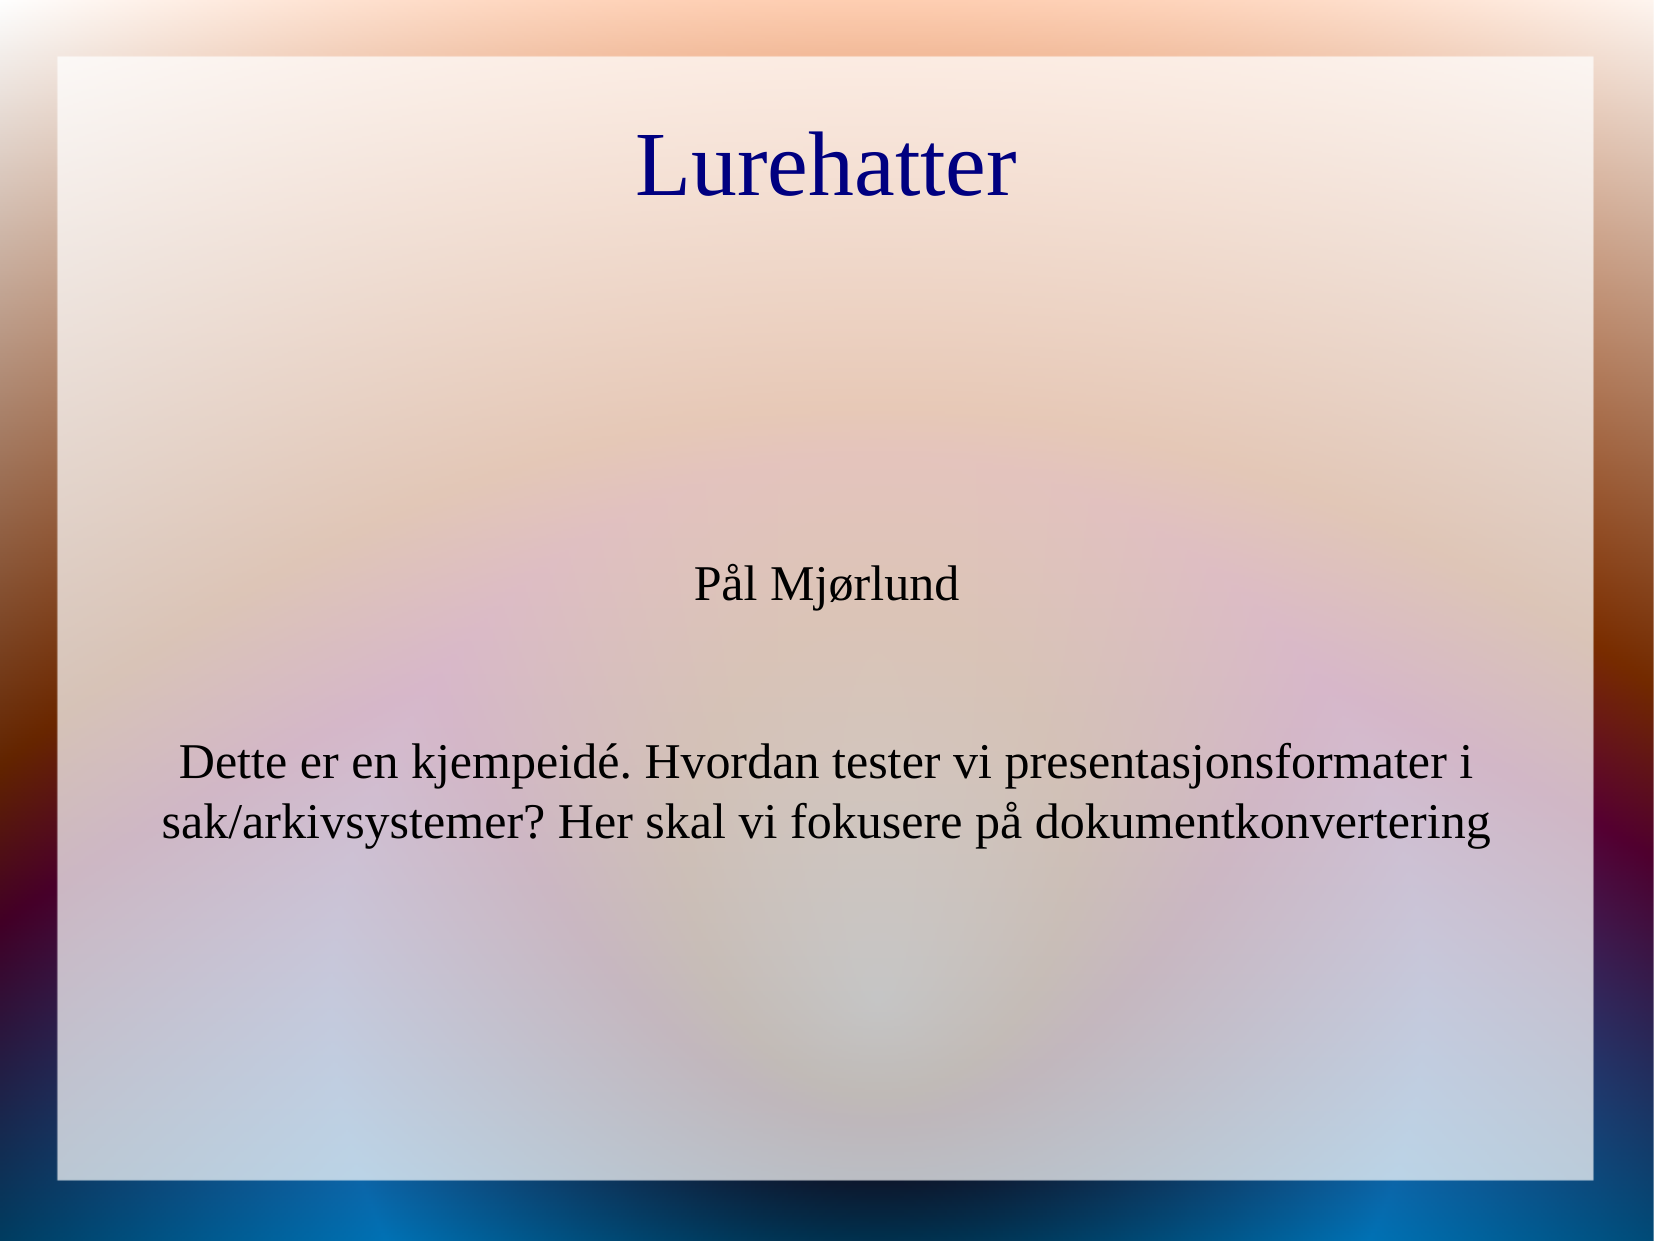

Lurehatter
Pål Mjørlund

Dette er en kjempeidé. Hvordan tester vi presentasjonsformater i sak/arkivsystemer? Her skal vi fokusere på dokumentkonvertering